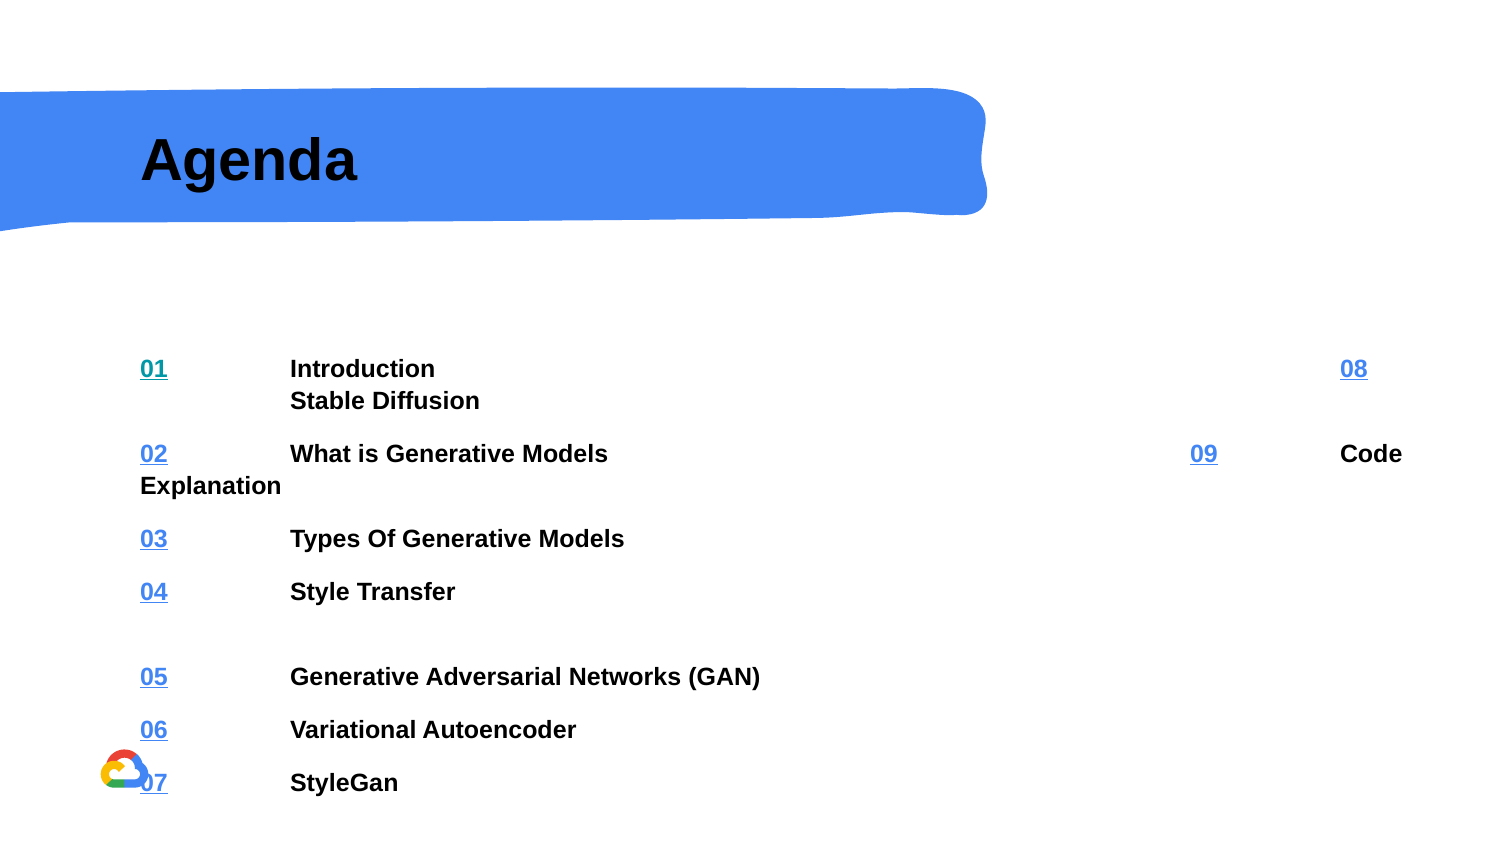

# Agenda
01	Introduction							08	Stable Diffusion
02	What is Generative Models 				09	Code Explanation
03	Types Of Generative Models
04	Style Transfer
05	Generative Adversarial Networks (GAN)
06	Variational Autoencoder
07	StyleGan